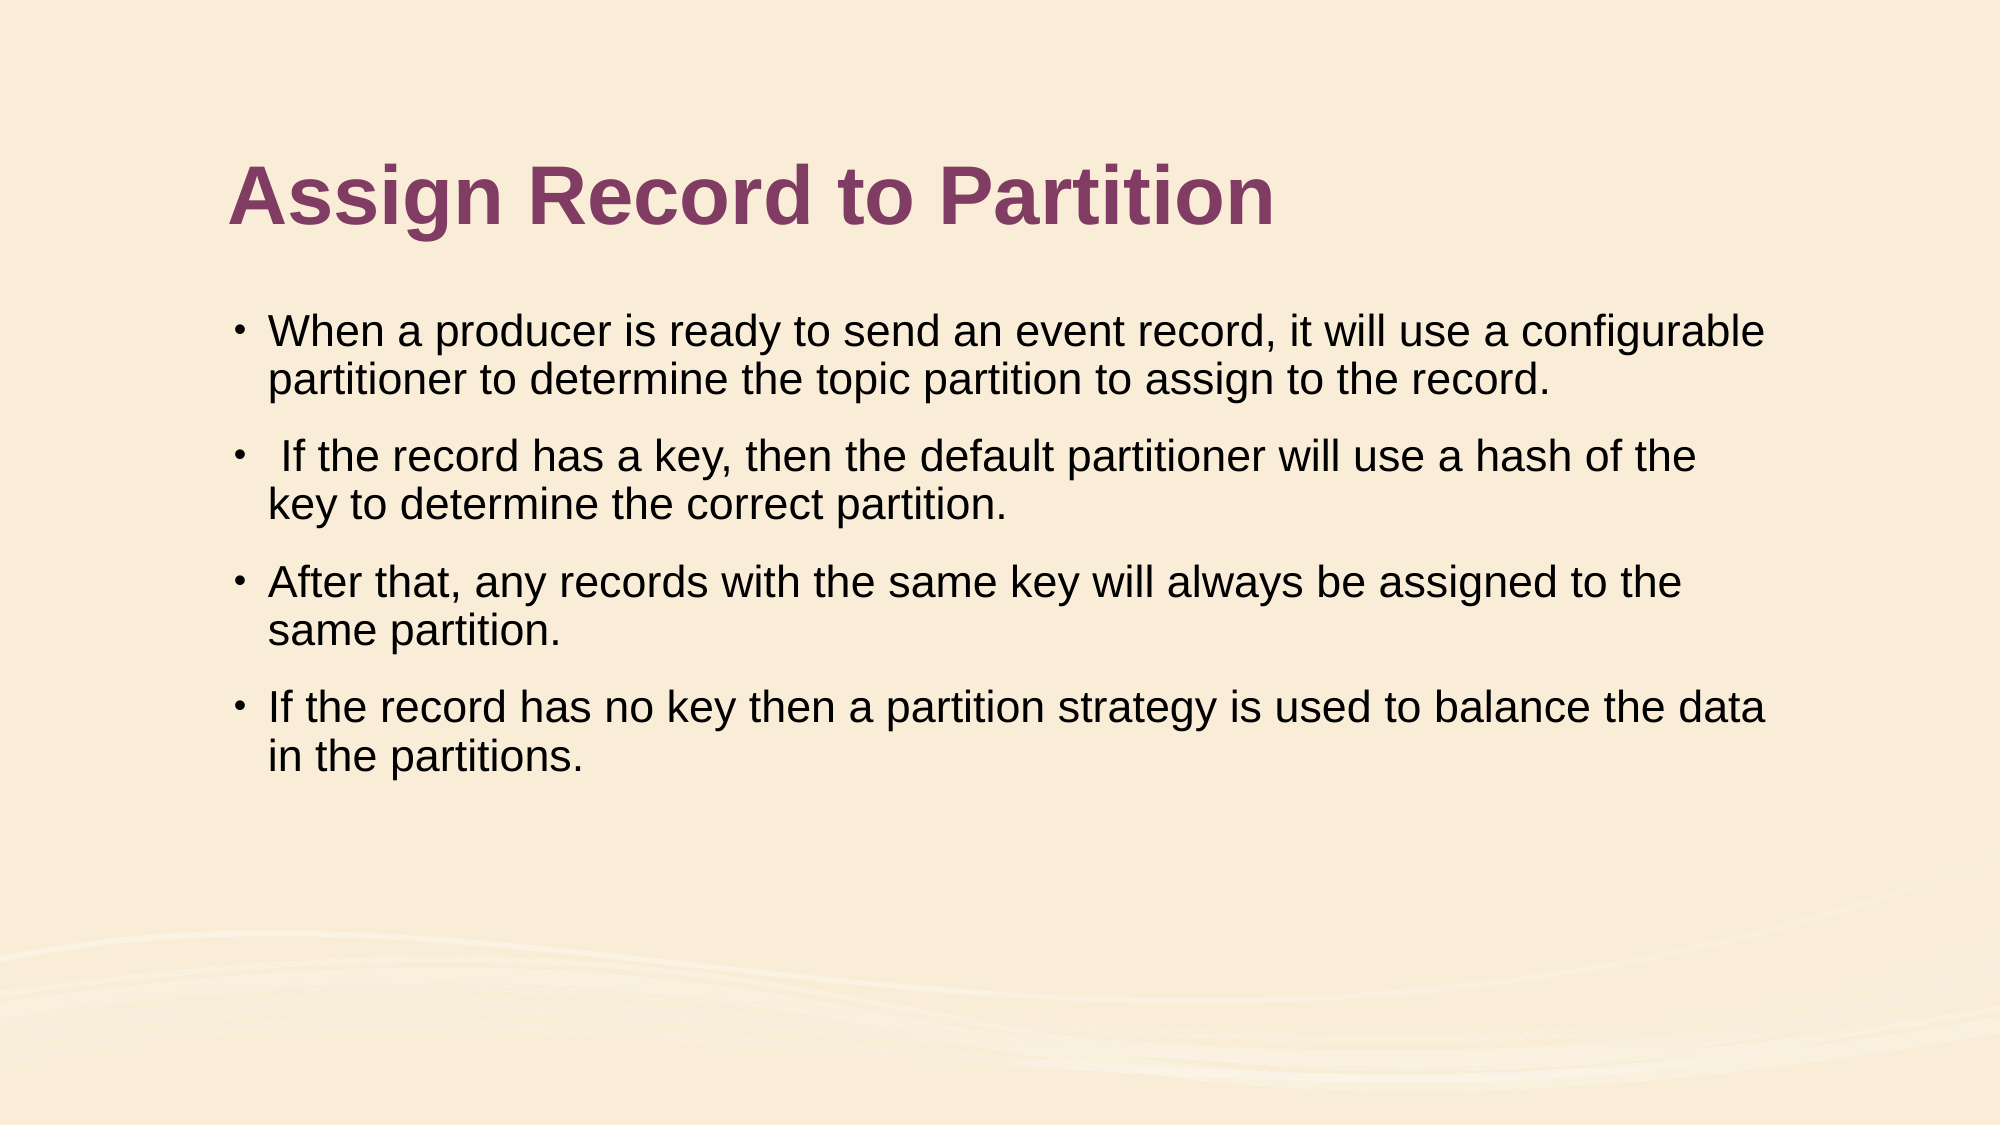

# Assign Record to Partition
When a producer is ready to send an event record, it will use a configurable partitioner to determine the topic partition to assign to the record.
 If the record has a key, then the default partitioner will use a hash of the key to determine the correct partition.
After that, any records with the same key will always be assigned to the same partition.
If the record has no key then a partition strategy is used to balance the data in the partitions.